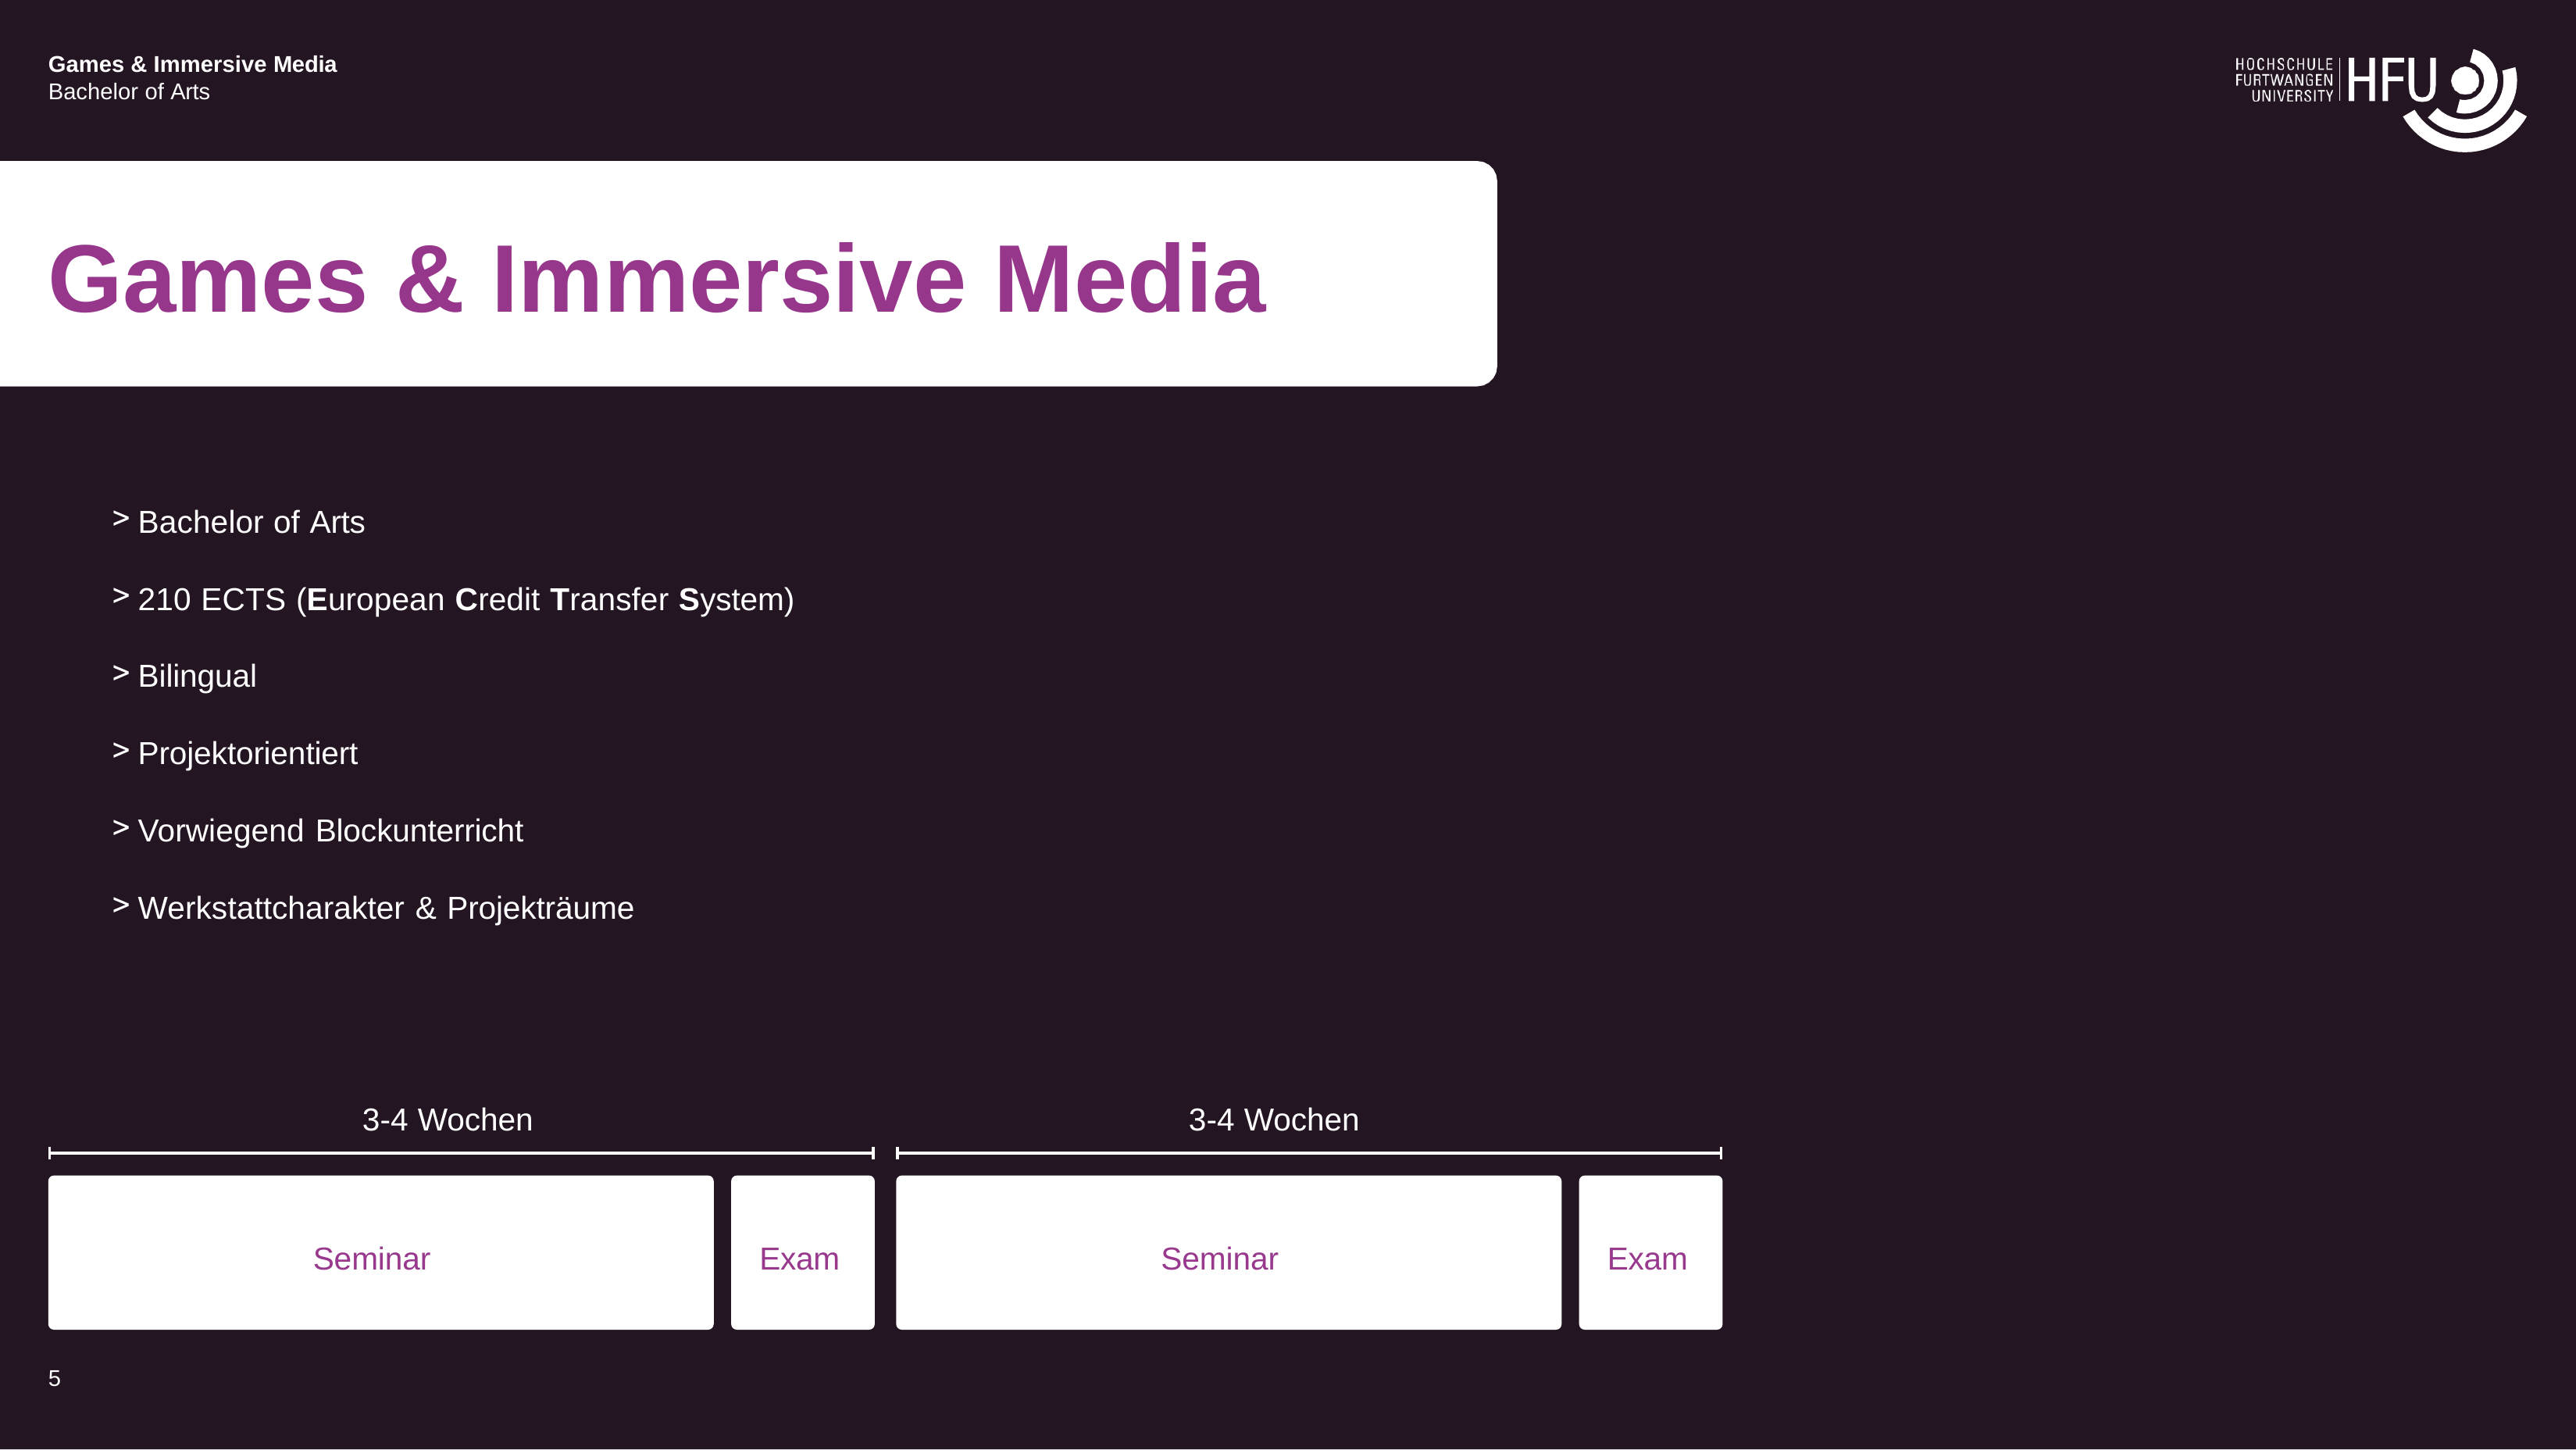

Games & Immersive Media
Bachelor of Arts

# Games & Immersive Media
Bachelor of Arts
210 ECTS (European Credit Transfer System)
Bilingual
Projektorientiert
Vorwiegend Blockunterricht
Werkstattcharakter & Projekträume

3-4 Wochen
3-4 Wochen
3-4 Wochen

Seminar	Exam

Seminar
Exam
Seminar
Exam
5